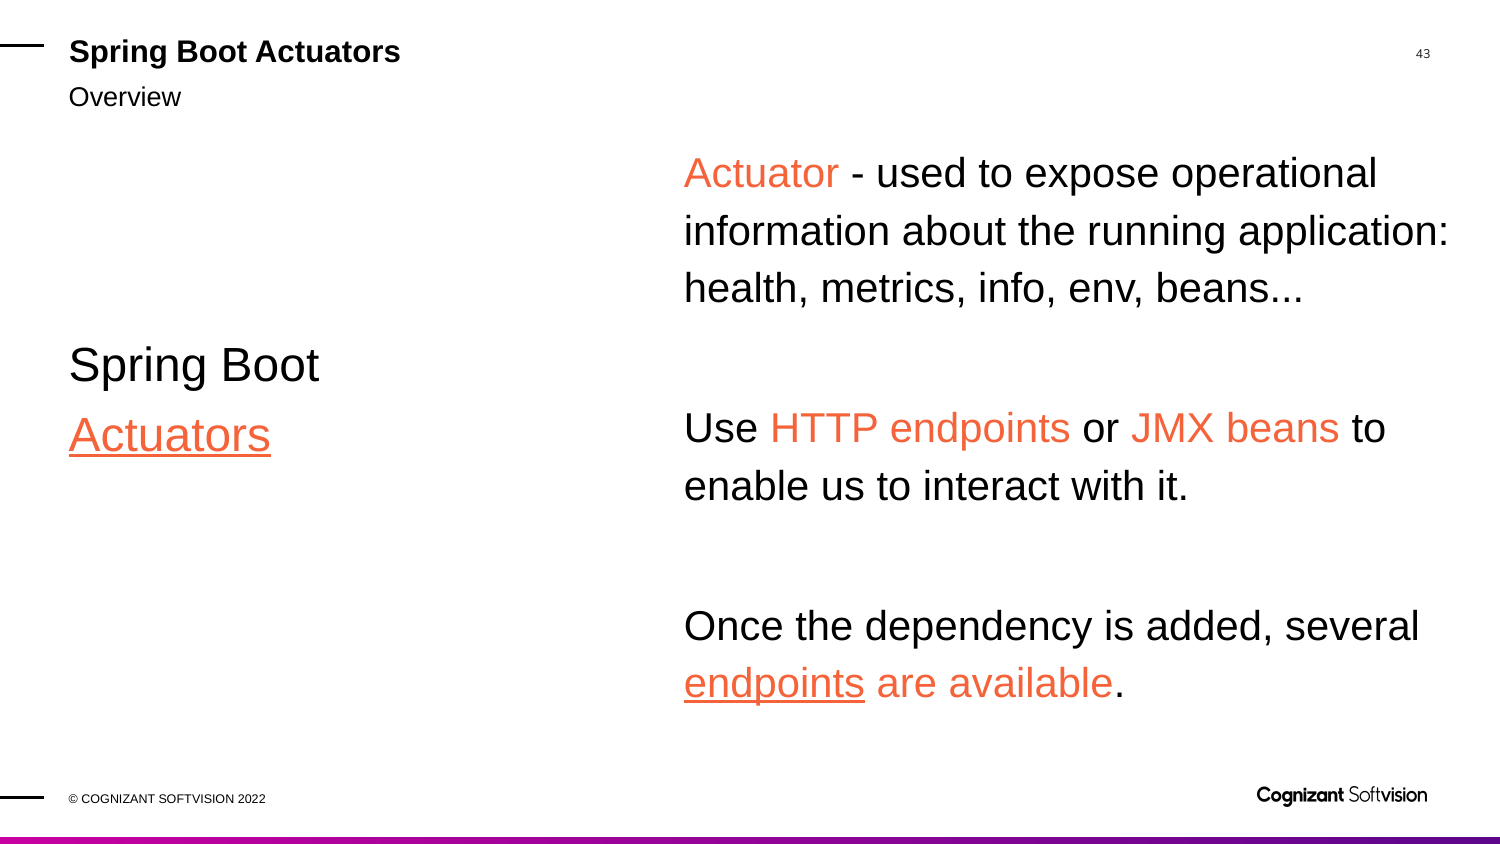

# Spring Boot Actuators
Overview

Spring Boot
Actuators

Actuator - used to expose operational information about the running application: health, metrics, info, env, beans...

Use HTTP endpoints or JMX beans to enable us to interact with it.

Once the dependency is added, several endpoints are available.